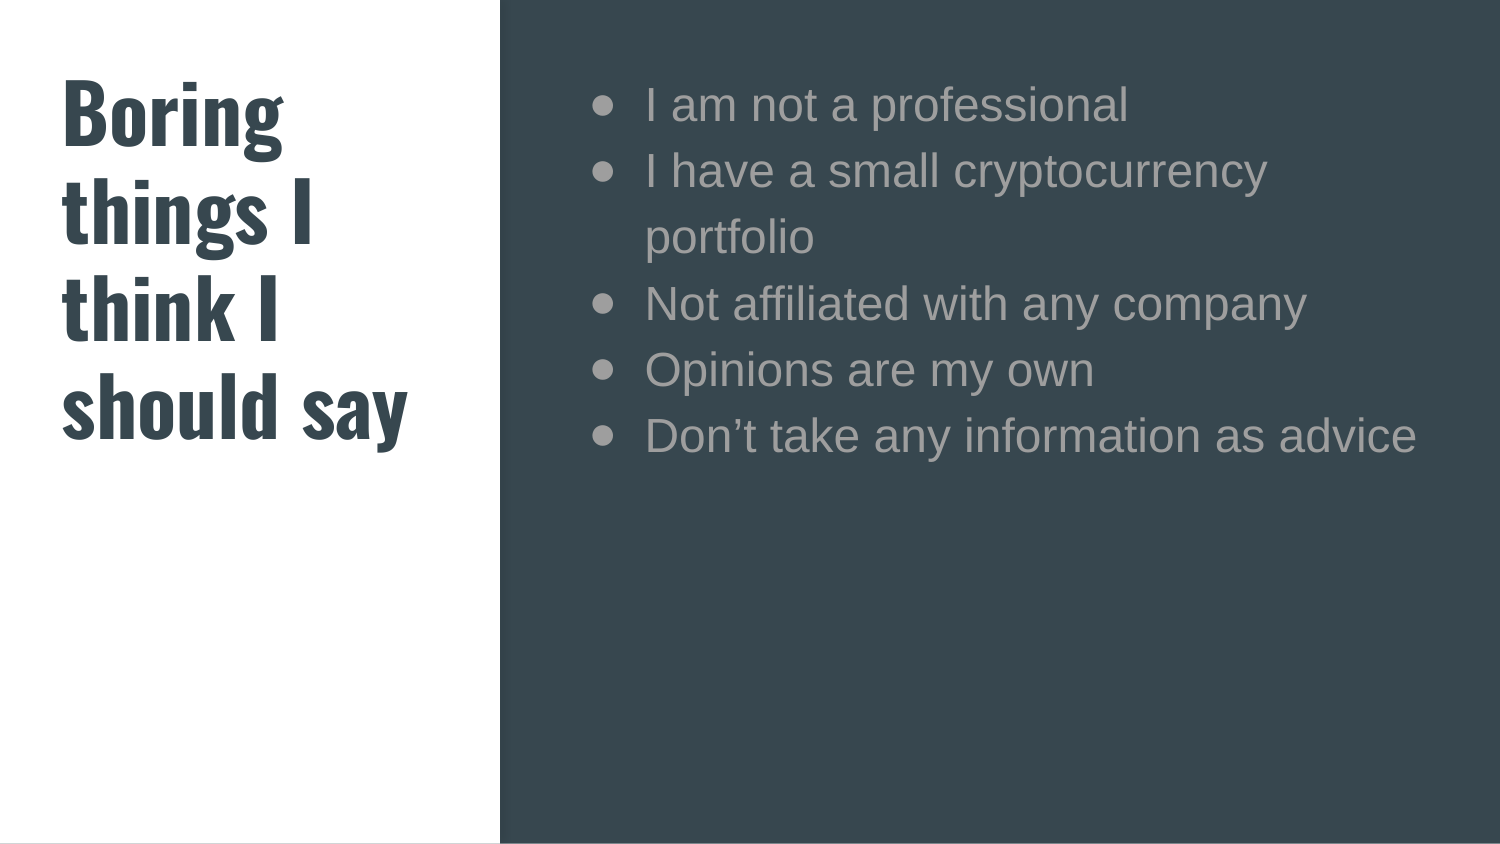

# Boring things I think I should say
I am not a professional
I have a small cryptocurrency portfolio
Not affiliated with any company
Opinions are my own
Don’t take any information as advice